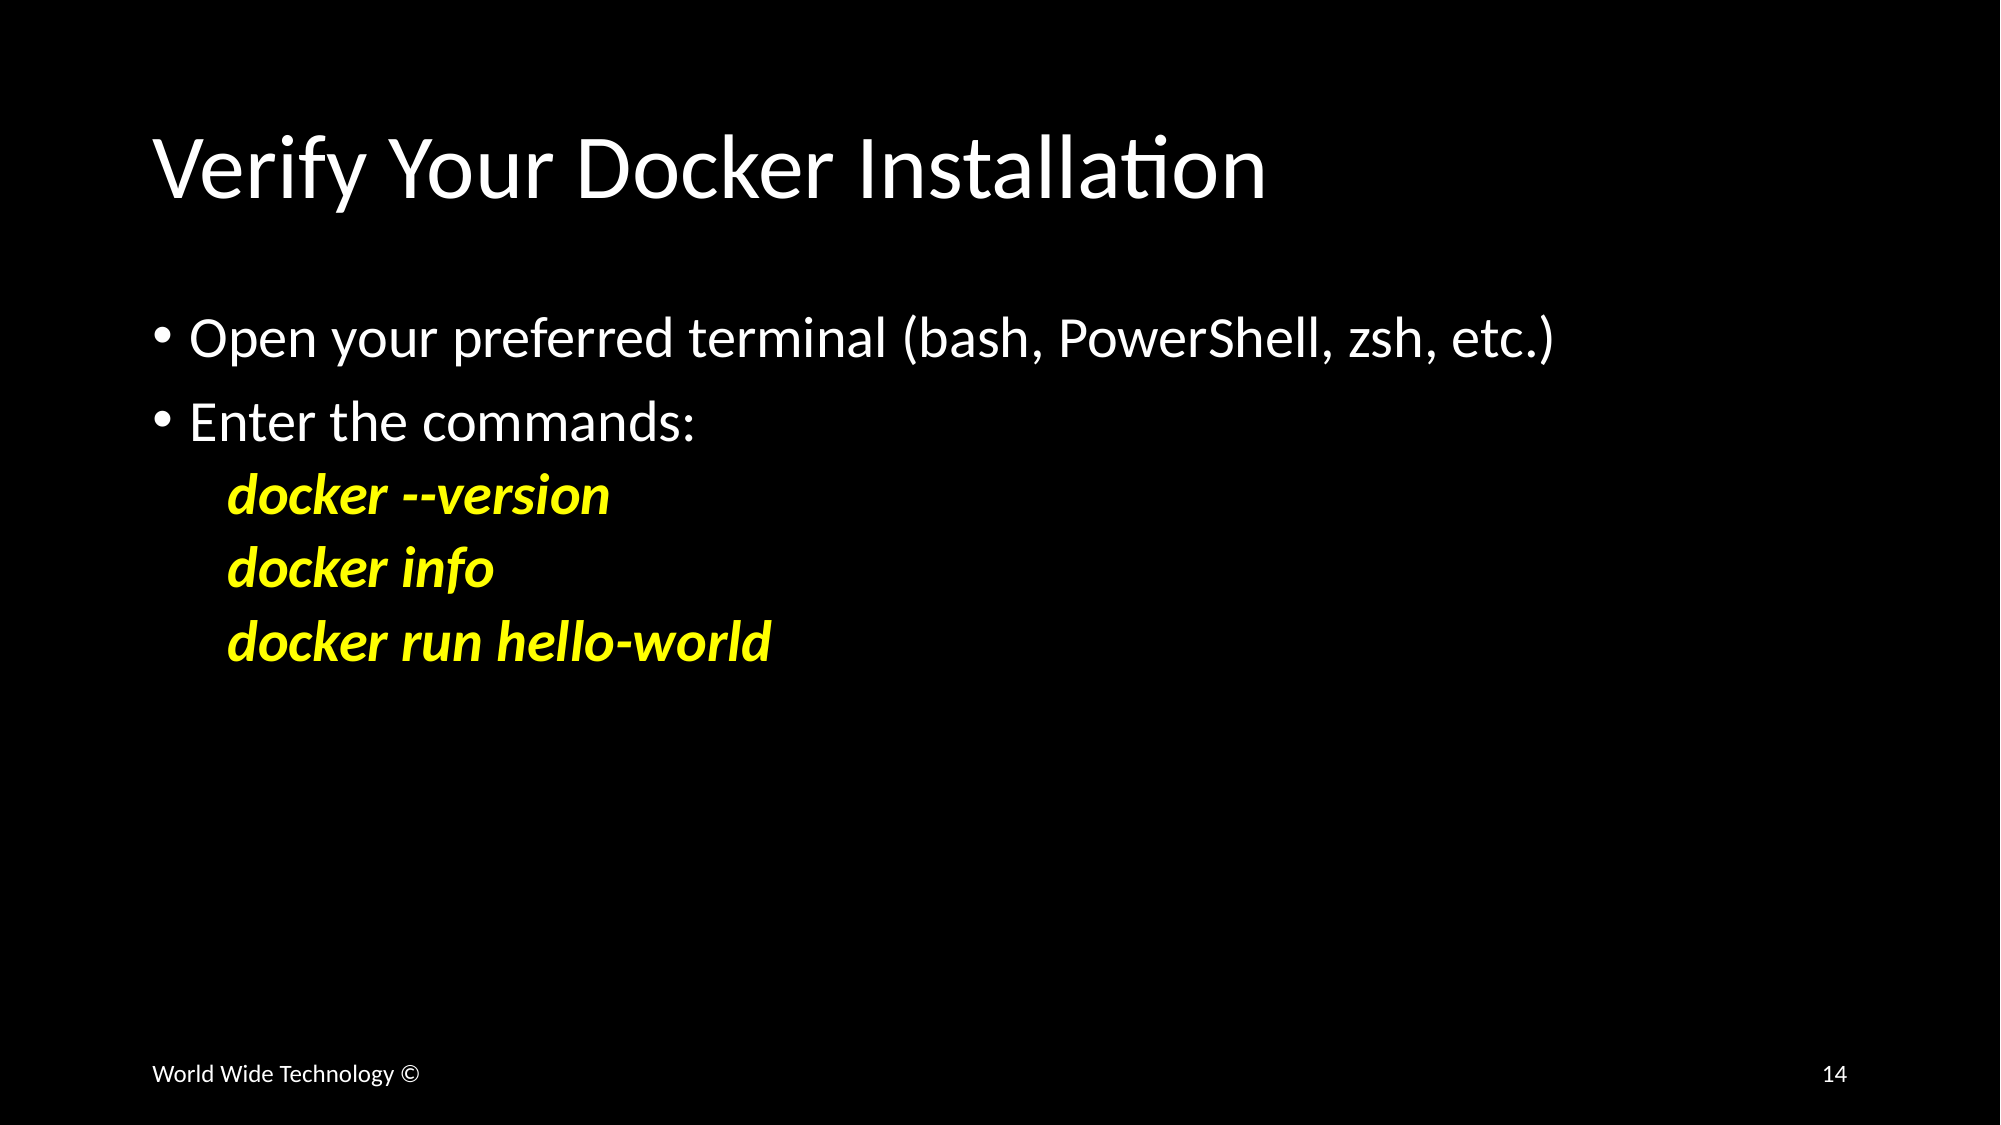

# Verify Your Docker Installation
Open your preferred terminal (bash, PowerShell, zsh, etc.)
Enter the commands:
docker --version
docker info
docker run hello-world
World Wide Technology ©
14